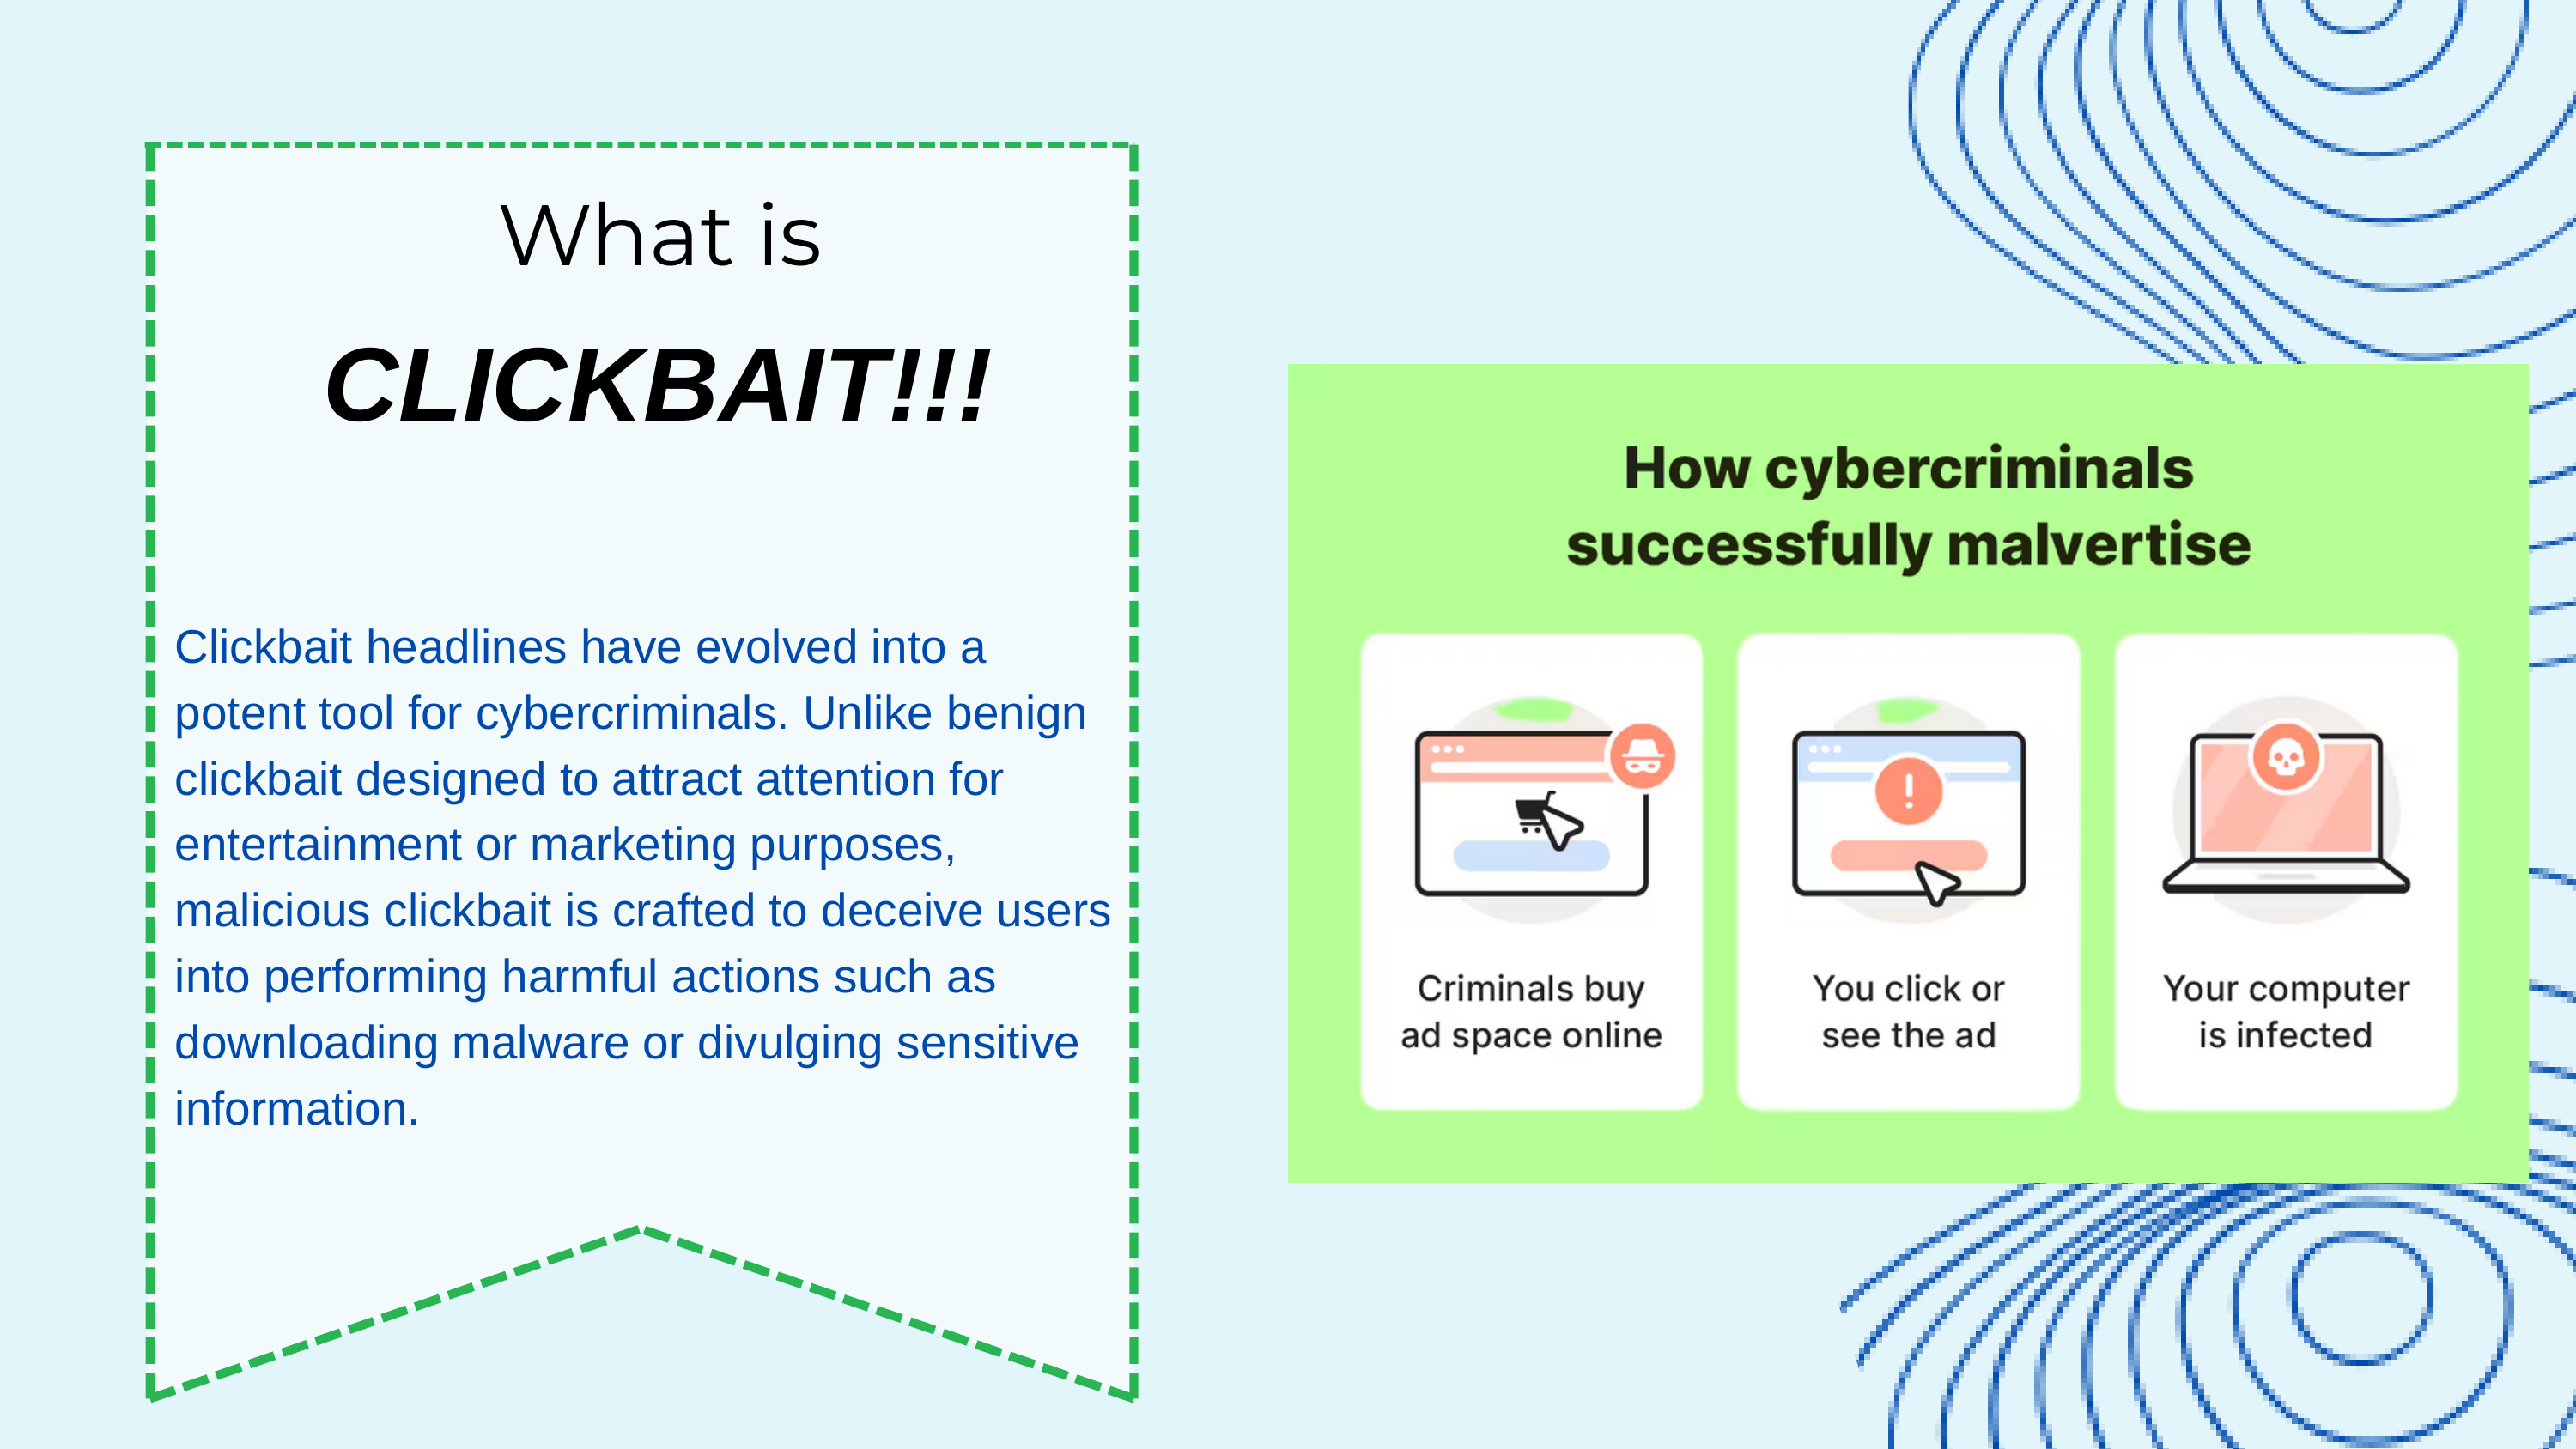

What is
CLICKBAIT!!!
Clickbait headlines have evolved into a potent tool for cybercriminals. Unlike benign clickbait designed to attract attention for entertainment or marketing purposes, malicious clickbait is crafted to deceive users into performing harmful actions such as downloading malware or divulging sensitive information.